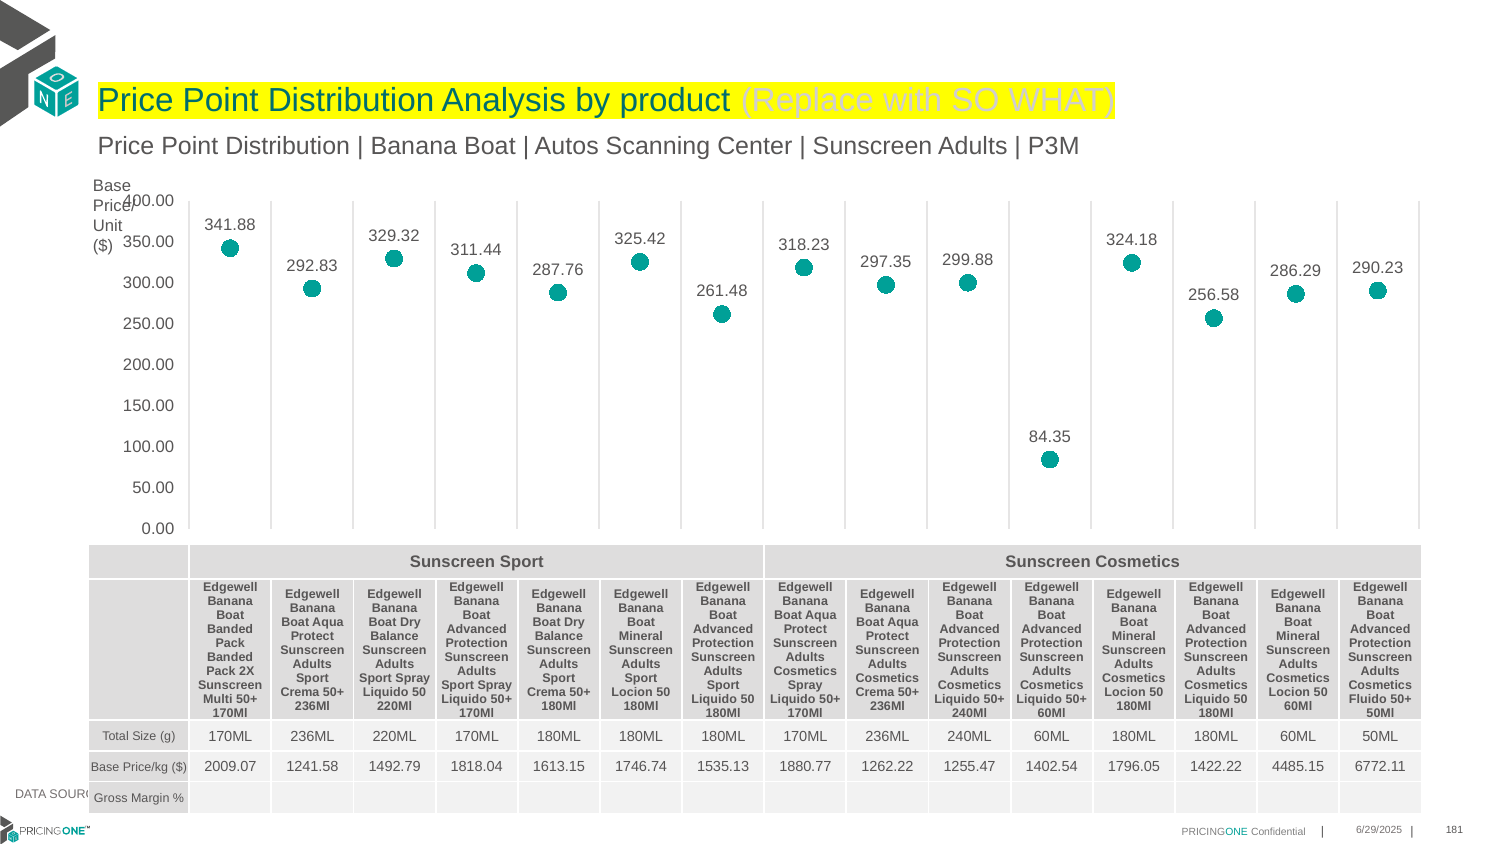

# Price Point Distribution Analysis by product (Replace with SO WHAT)
Price Point Distribution | Banana Boat | Autos Scanning Center | Sunscreen Adults | P3M
Base Price/Unit ($)

### Chart

| Category | Base Price/Unit |
|---|---|
| Edgewell Banana Boat Banded Pack Banded Pack 2X Sunscreen Multi 50+ 170Ml | 341.88 |
| Edgewell Banana Boat Aqua Protect Sunscreen Adults Sport Crema 50+ 236Ml | 292.83 |
| Edgewell Banana Boat Dry Balance Sunscreen Adults Sport Spray Liquido 50 220Ml | 329.32 |
| Edgewell Banana Boat Advanced Protection Sunscreen Adults Sport Spray Liquido 50+ 170Ml | 311.44 |
| Edgewell Banana Boat Dry Balance Sunscreen Adults Sport Crema 50+ 180Ml | 287.76 |
| Edgewell Banana Boat Mineral Sunscreen Adults Sport Locion 50 180Ml | 325.42 |
| Edgewell Banana Boat Advanced Protection Sunscreen Adults Sport Liquido 50 180Ml | 261.48 |
| Edgewell Banana Boat Aqua Protect Sunscreen Adults Cosmetics Spray Liquido 50+ 170Ml | 318.23 |
| Edgewell Banana Boat Aqua Protect Sunscreen Adults Cosmetics Crema 50+ 236Ml | 297.35 |
| Edgewell Banana Boat Advanced Protection Sunscreen Adults Cosmetics Liquido 50+ 240Ml | 299.88 |
| Edgewell Banana Boat Advanced Protection Sunscreen Adults Cosmetics Liquido 50+ 60Ml | 84.35 |
| Edgewell Banana Boat Mineral Sunscreen Adults Cosmetics Locion 50 180Ml | 324.18 |
| Edgewell Banana Boat Advanced Protection Sunscreen Adults Cosmetics Liquido 50 180Ml | 256.58 |
| Edgewell Banana Boat Mineral Sunscreen Adults Cosmetics Locion 50 60Ml | 286.29 |
| Edgewell Banana Boat Advanced Protection Sunscreen Adults Cosmetics Fluido 50+ 50Ml | 290.23 |
|  | Sunscreen Sport | Sunscreen Sport | Sunscreen Sport | Sunscreen Sport | Sunscreen Sport | Sunscreen Sport | Sunscreen Sport | Sunscreen Cosmetics | Sunscreen Cosmetics | Sunscreen Cosmetics | Sunscreen Cosmetics | Sunscreen Cosmetics | Sunscreen Cosmetics | Sunscreen Cosmetics | Sunscreen Cosmetics |
| --- | --- | --- | --- | --- | --- | --- | --- | --- | --- | --- | --- | --- | --- | --- | --- |
|  | Edgewell Banana Boat Banded Pack Banded Pack 2X Sunscreen Multi 50+ 170Ml | Edgewell Banana Boat Aqua Protect Sunscreen Adults Sport Crema 50+ 236Ml | Edgewell Banana Boat Dry Balance Sunscreen Adults Sport Spray Liquido 50 220Ml | Edgewell Banana Boat Advanced Protection Sunscreen Adults Sport Spray Liquido 50+ 170Ml | Edgewell Banana Boat Dry Balance Sunscreen Adults Sport Crema 50+ 180Ml | Edgewell Banana Boat Mineral Sunscreen Adults Sport Locion 50 180Ml | Edgewell Banana Boat Advanced Protection Sunscreen Adults Sport Liquido 50 180Ml | Edgewell Banana Boat Aqua Protect Sunscreen Adults Cosmetics Spray Liquido 50+ 170Ml | Edgewell Banana Boat Aqua Protect Sunscreen Adults Cosmetics Crema 50+ 236Ml | Edgewell Banana Boat Advanced Protection Sunscreen Adults Cosmetics Liquido 50+ 240Ml | Edgewell Banana Boat Advanced Protection Sunscreen Adults Cosmetics Liquido 50+ 60Ml | Edgewell Banana Boat Mineral Sunscreen Adults Cosmetics Locion 50 180Ml | Edgewell Banana Boat Advanced Protection Sunscreen Adults Cosmetics Liquido 50 180Ml | Edgewell Banana Boat Mineral Sunscreen Adults Cosmetics Locion 50 60Ml | Edgewell Banana Boat Advanced Protection Sunscreen Adults Cosmetics Fluido 50+ 50Ml |
| Total Size (g) | 170ML | 236ML | 220ML | 170ML | 180ML | 180ML | 180ML | 170ML | 236ML | 240ML | 60ML | 180ML | 180ML | 60ML | 50ML |
| Base Price/kg ($) | 2009.07 | 1241.58 | 1492.79 | 1818.04 | 1613.15 | 1746.74 | 1535.13 | 1880.77 | 1262.22 | 1255.47 | 1402.54 | 1796.05 | 1422.22 | 4485.15 | 6772.11 |
| Gross Margin % |  |  |  |  |  |  |  |  |  |  |  |  |  |  |  |
DATA SOURCE: Trade Panel/Retailer Data | April  2025
6/29/2025
181